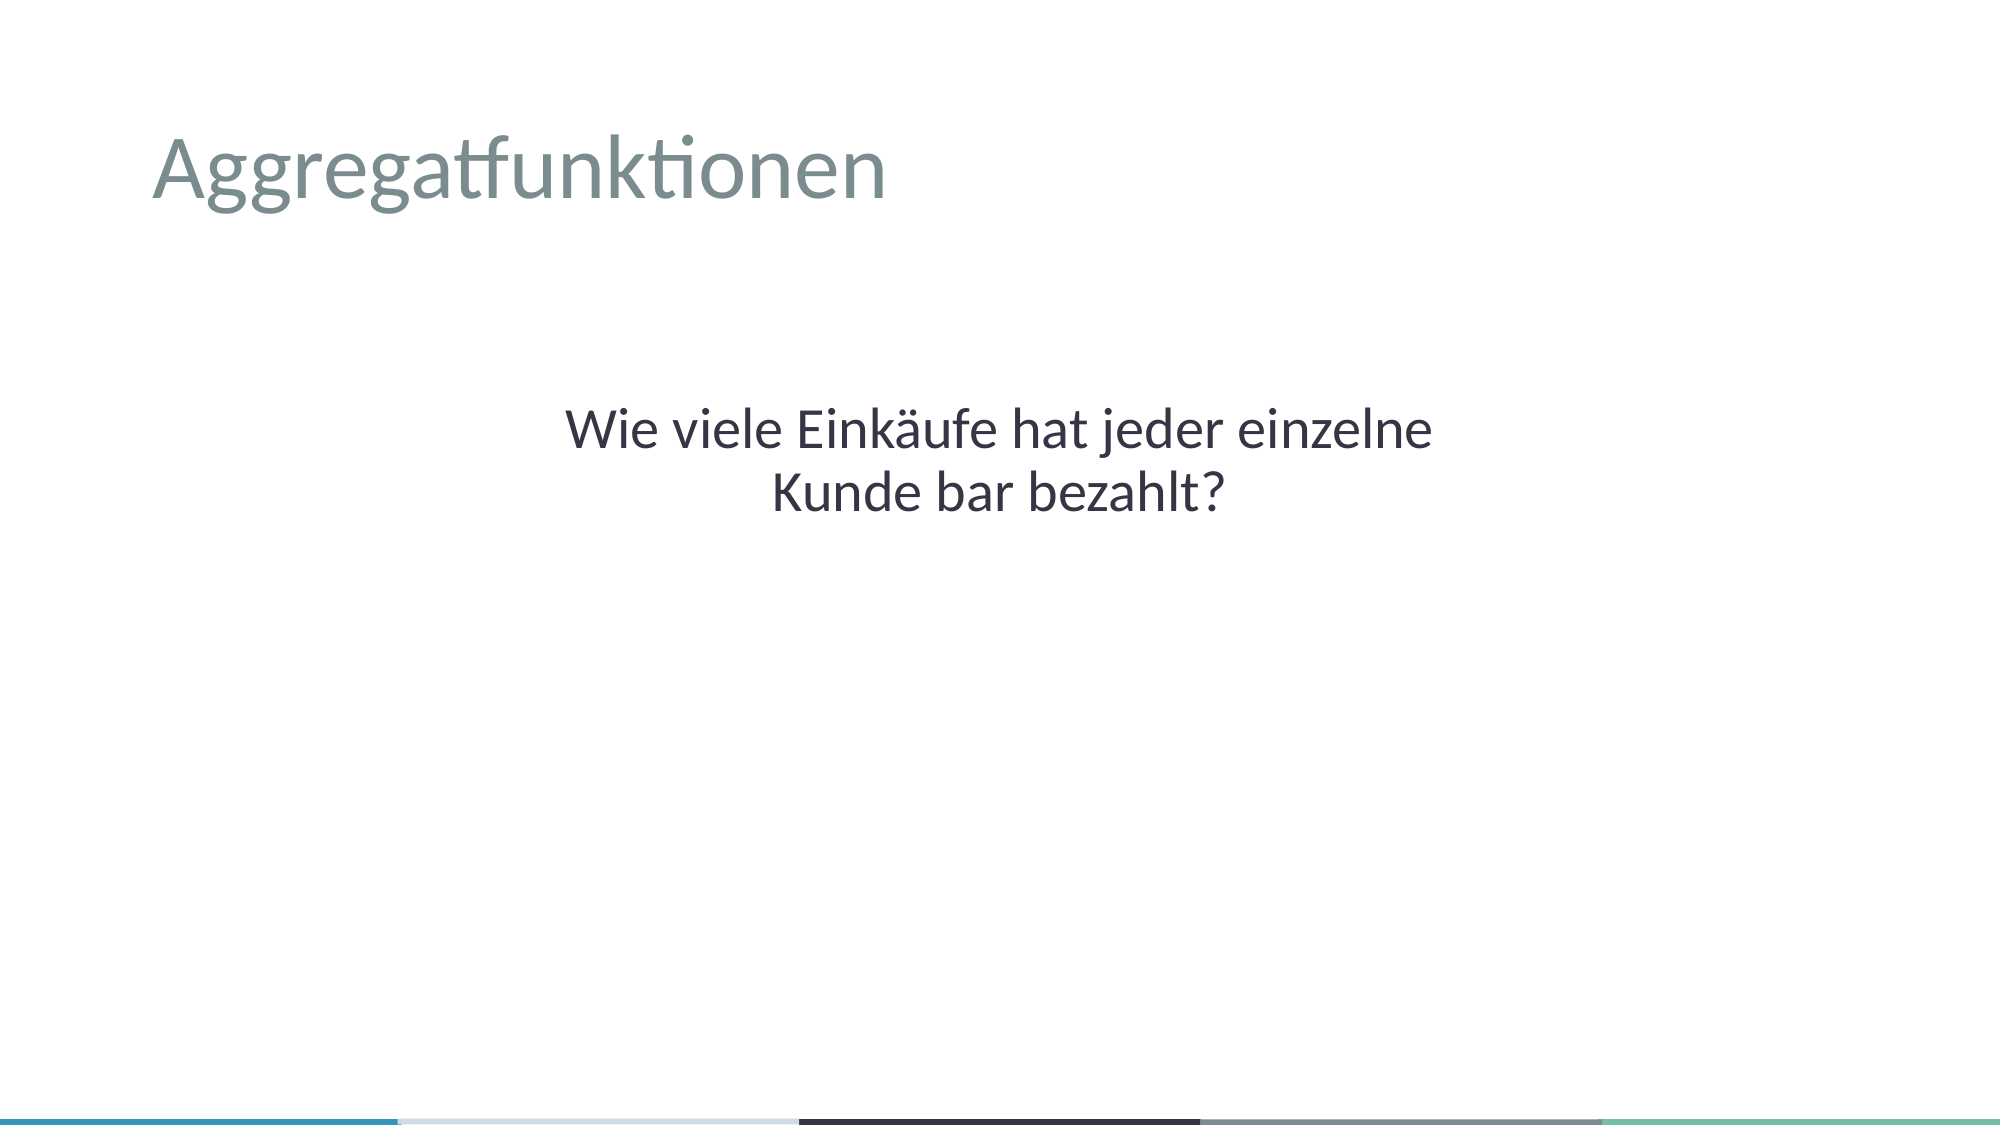

# Aggregatfunktionen

Wie viele Einkäufe hat jeder einzelne
Kunde bar bezahlt?